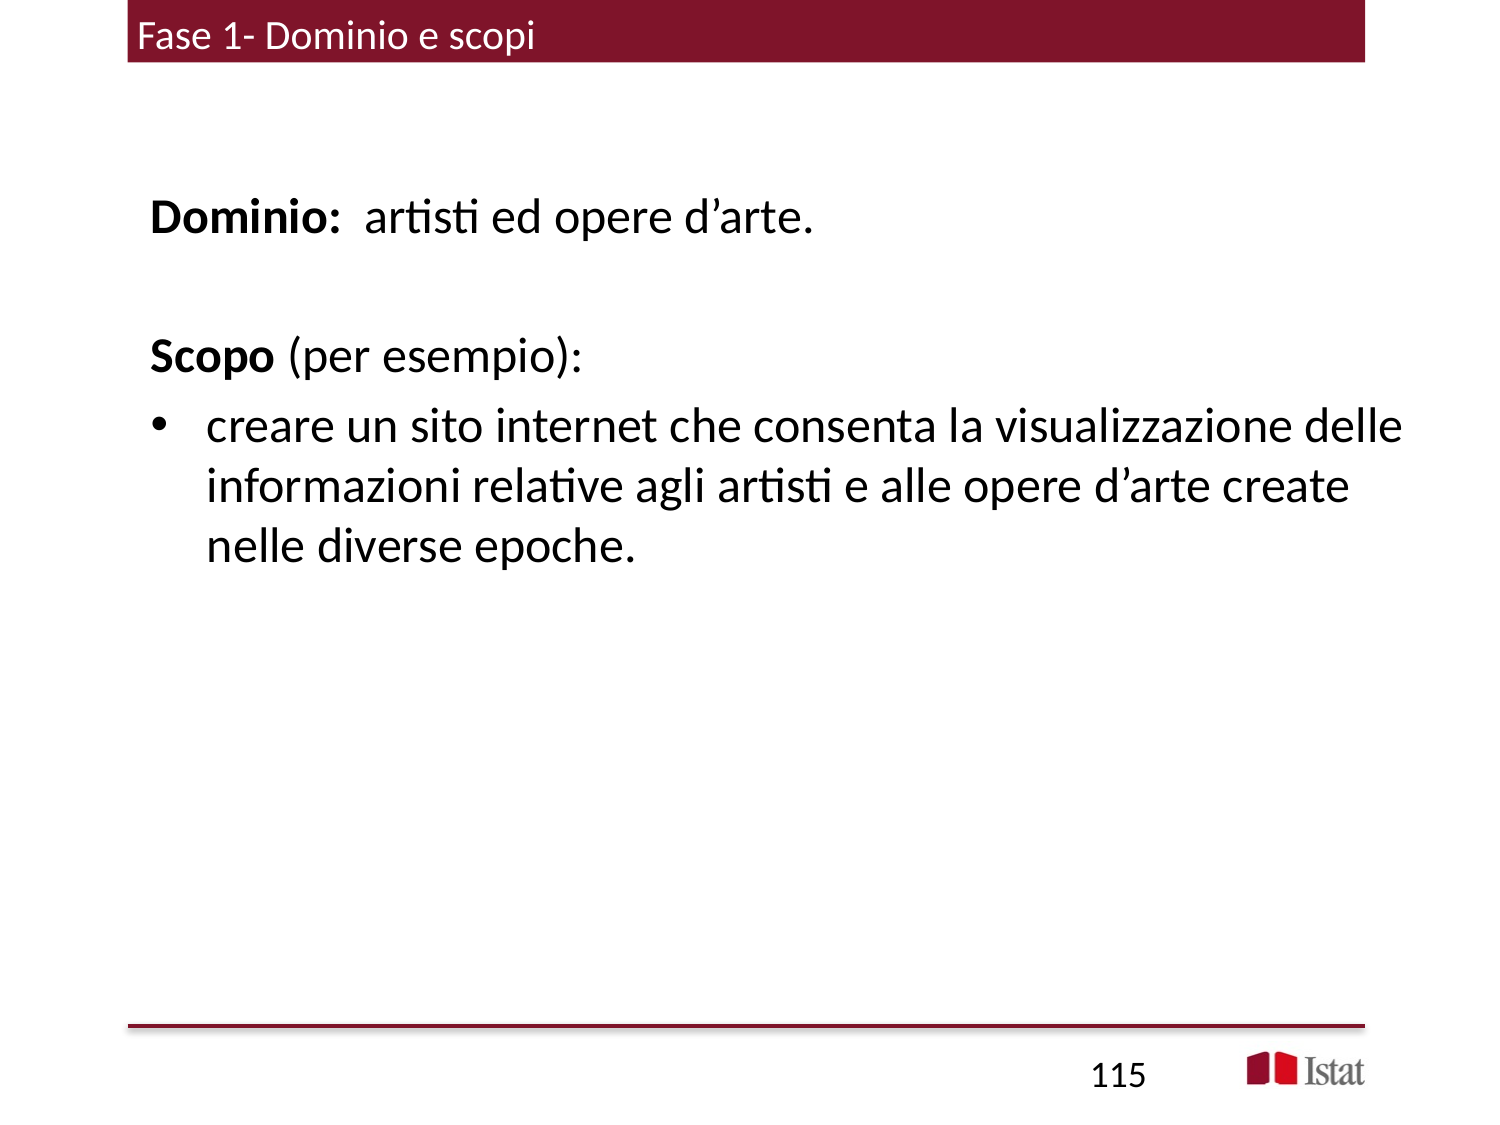

# Fase 1- Dominio e scopi
Dominio:  artisti ed opere d’arte.

Scopo (per esempio):
creare un sito internet che consenta la visualizzazione delle informazioni relative agli artisti e alle opere d’arte create nelle diverse epoche.

115